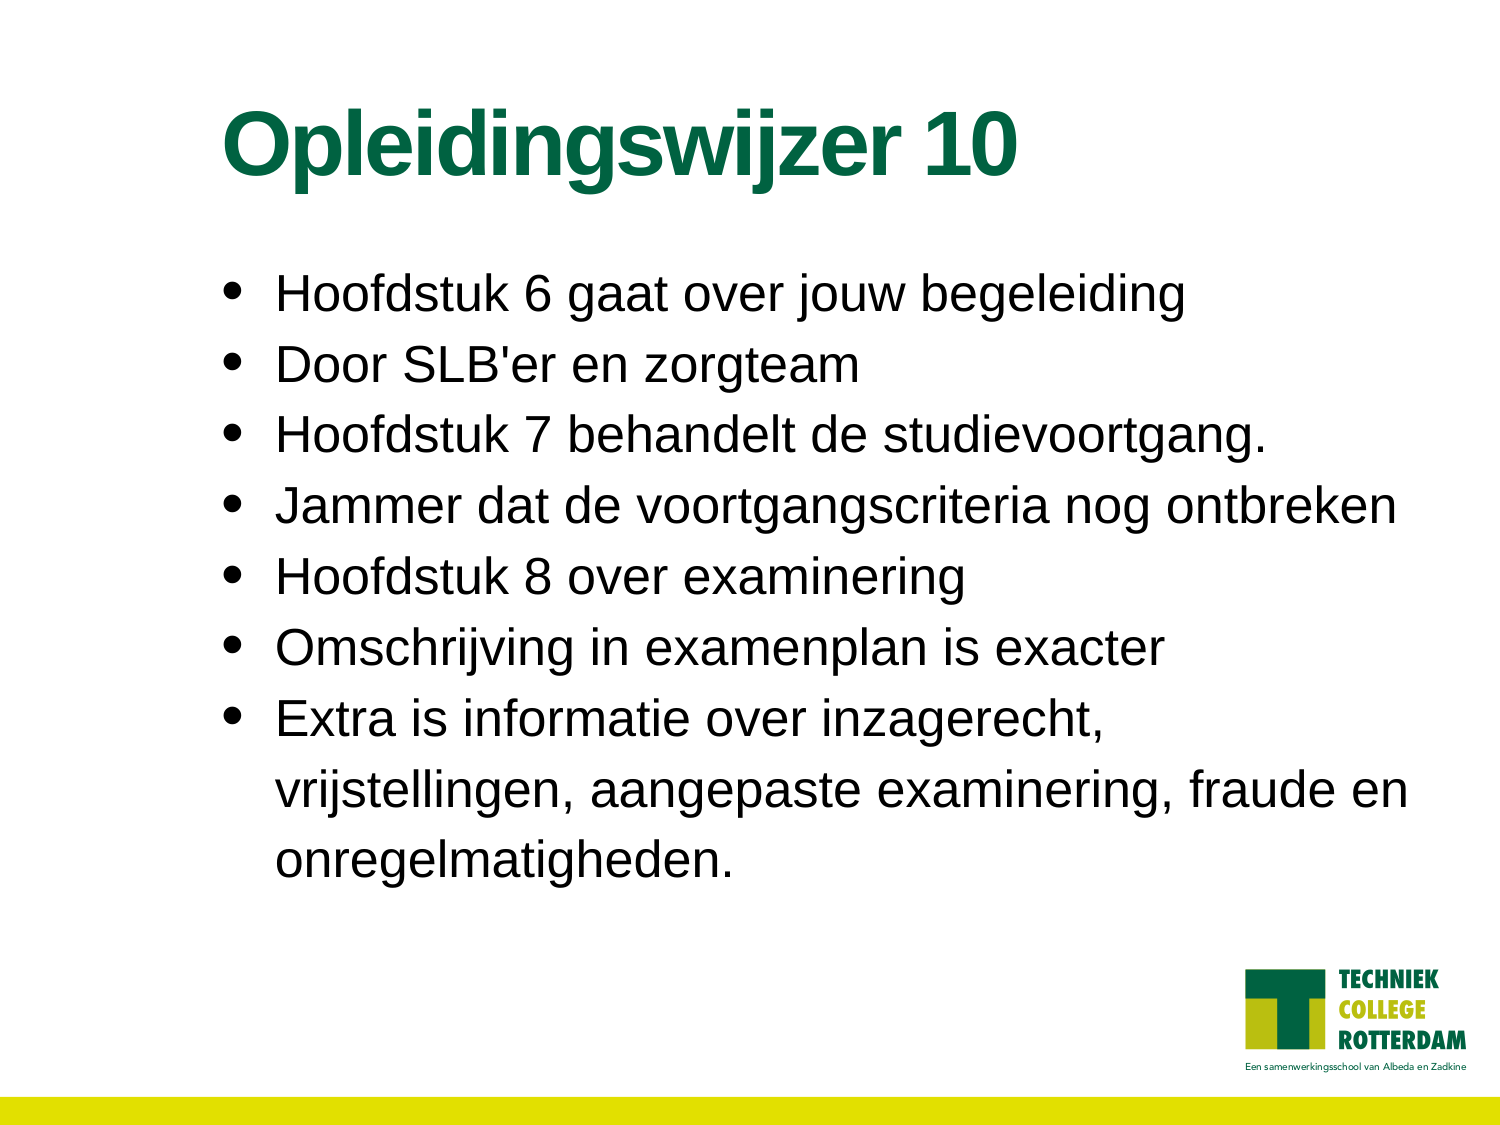

# Opleidingswijzer 10
Hoofdstuk 6 gaat over jouw begeleiding
Door SLB'er en zorgteam
Hoofdstuk 7 behandelt de studievoortgang.
Jammer dat de voortgangscriteria nog ontbreken
Hoofdstuk 8 over examinering
Omschrijving in examenplan is exacter
Extra is informatie over inzagerecht, vrijstellingen, aangepaste examinering, fraude en onregelmatigheden.